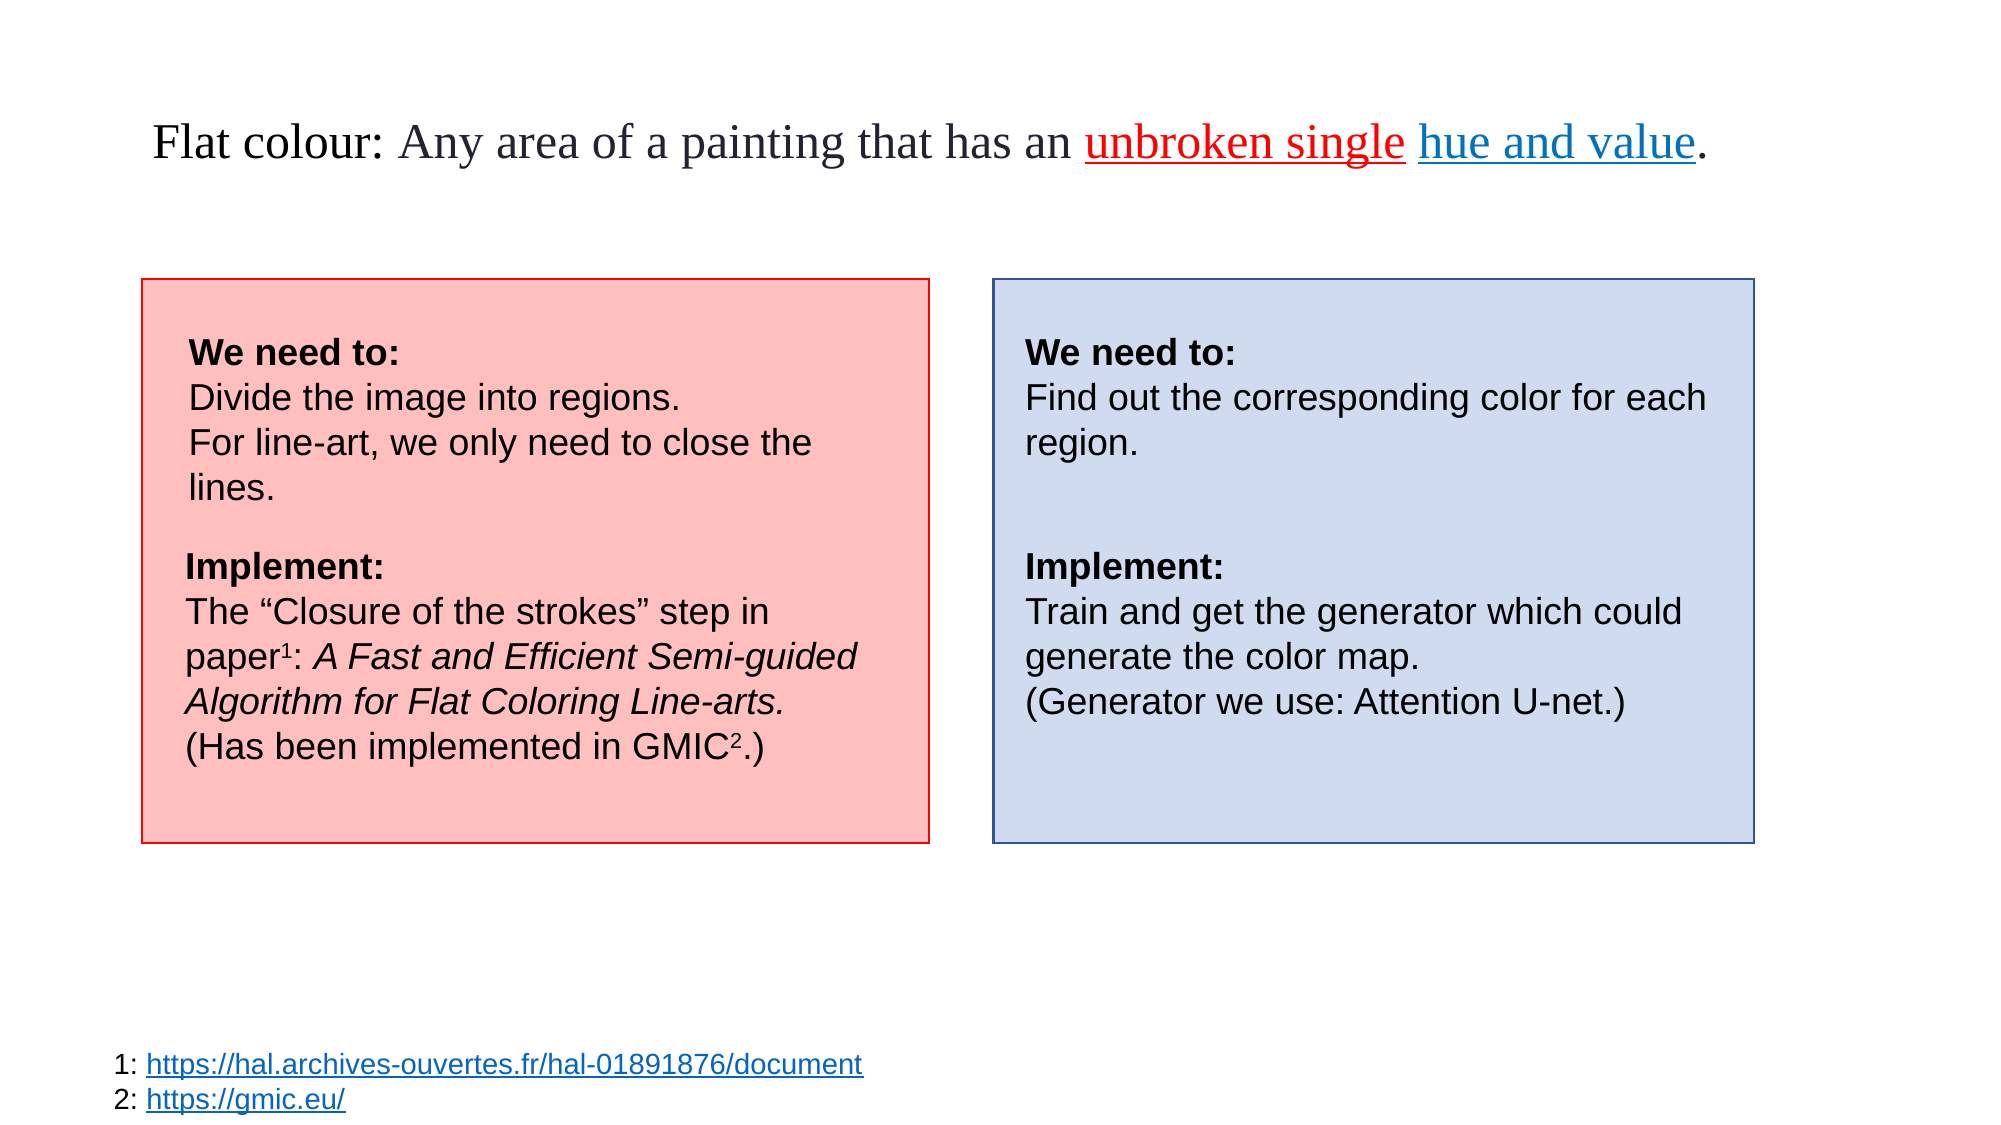

Flat colour: Any area of a painting that has an unbroken single hue and value.

We need to:
Divide the image into regions.
For line-art, we only need to close the lines.
We need to:
Find out the corresponding color for each region.
Implement:
The “Closure of the strokes” step in paper1: A Fast and Efficient Semi-guided Algorithm for Flat Coloring Line-arts.
(Has been implemented in GMIC2.)
Implement:
Train and get the generator which could generate the color map.
(Generator we use: Attention U-net.)
1: https://hal.archives-ouvertes.fr/hal-01891876/document
2: https://gmic.eu/